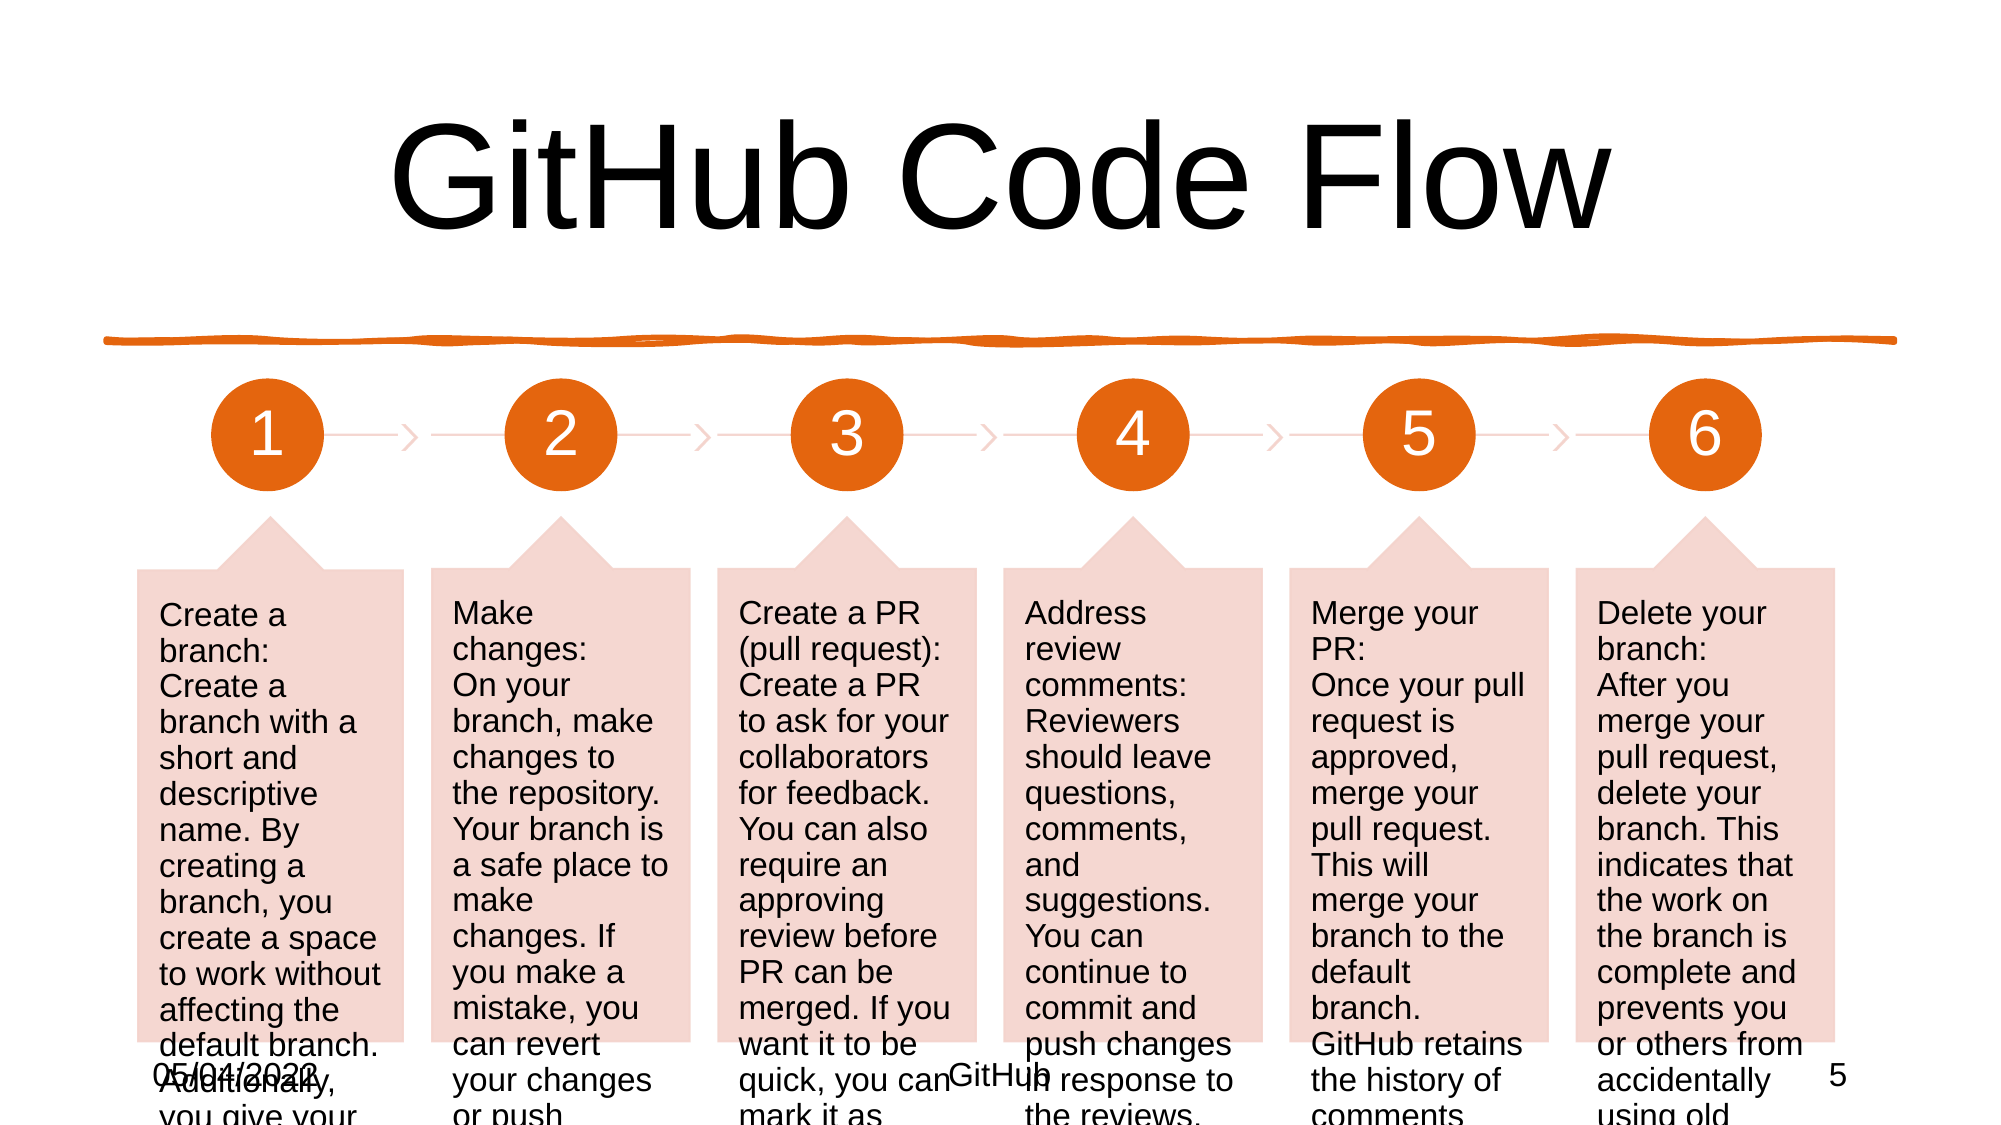

# GitHub Code Flow
1
Create a branch:
Create a branch with a short and descriptive name. By creating a branch, you create a space to work without affecting the default branch. Additionally, you give your collaborators a chance to review your work

2
Make changes:
On your branch, make changes to the repository. Your branch is a safe place to make changes. If you make a mistake, you can revert your changes or push additional changes to fix it. Add, commit (with a meaningful comment) and push your changes.
Repeat until finish
3
Create a PR (pull request):
Create a PR to ask for your collaborators for feedback. You can also require an approving review before PR can be merged. If you want it to be quick, you can mark it as draft. PR includes summary, the problem it solves, images, tables and even linked issues
4
Address review comments:
Reviewers should leave questions, comments, and suggestions. You can continue to commit and push changes in response to the reviews. Your pull request will update automatically
5
Merge your PR:
Once your pull request is approved, merge your pull request. This will merge your branch to the default branch. GitHub retains the history of comments and commits in the PR to help future contributors understand your changes.
6
Delete your branch:
After you merge your pull request, delete your branch. This indicates that the work on the branch is complete and prevents you or others from accidentally using old branches.
05/04/2022
GitHub
5